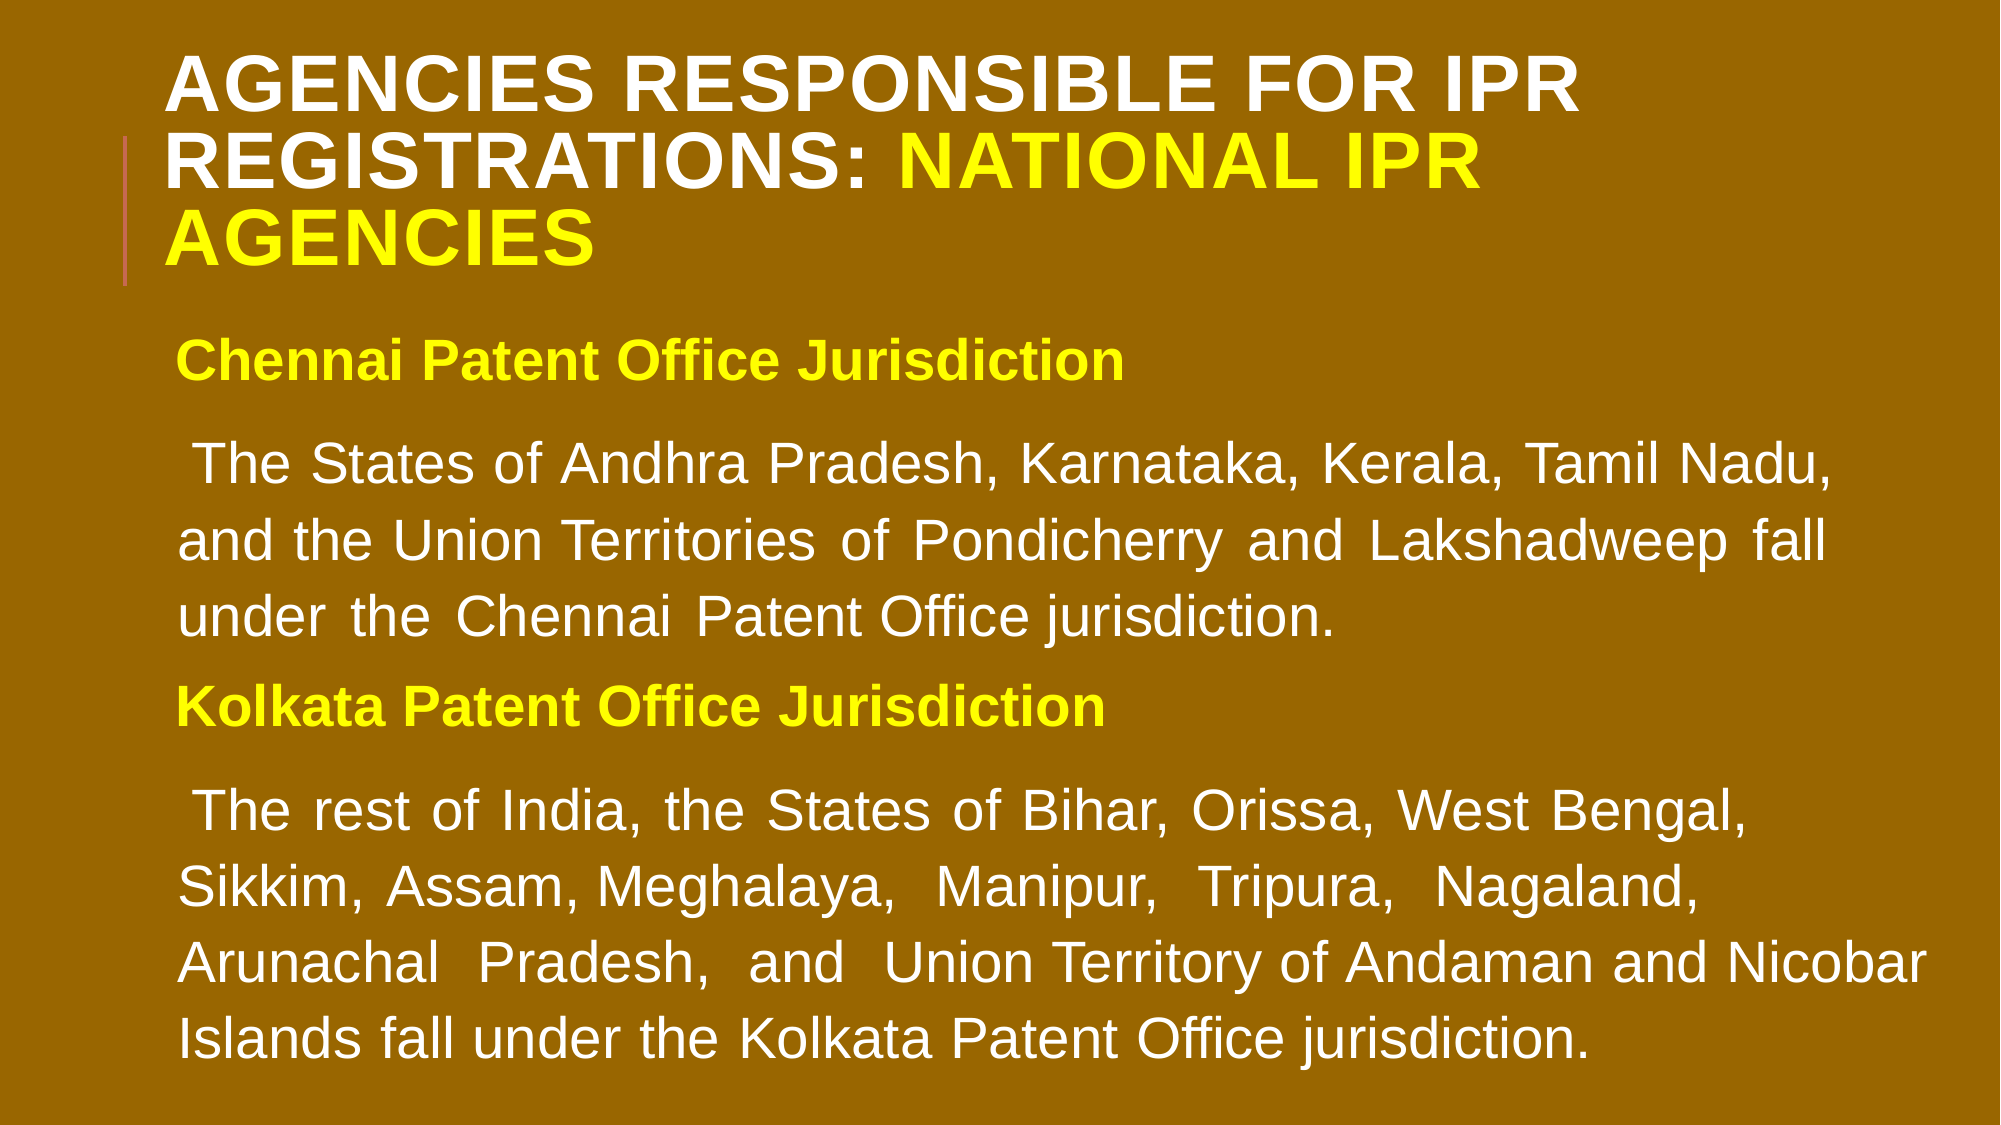

# AGENCIES RESPONSIBLE FOR IPR REGISTRATIONS: National IPR Agencies
Chennai Patent Office Jurisdiction
The States of Andhra Pradesh, Karnataka, Kerala, Tamil Nadu, and the Union Territories of Pondicherry and Lakshadweep fall under the Chennai Patent Office jurisdiction.
Kolkata Patent Office Jurisdiction
The rest of India, the States of Bihar, Orissa, West Bengal, Sikkim, Assam, Meghalaya,  Manipur,  Tripura,  Nagaland,  Arunachal  Pradesh,  and  Union Territory of Andaman and Nicobar Islands fall under the Kolkata Patent Office jurisdiction.